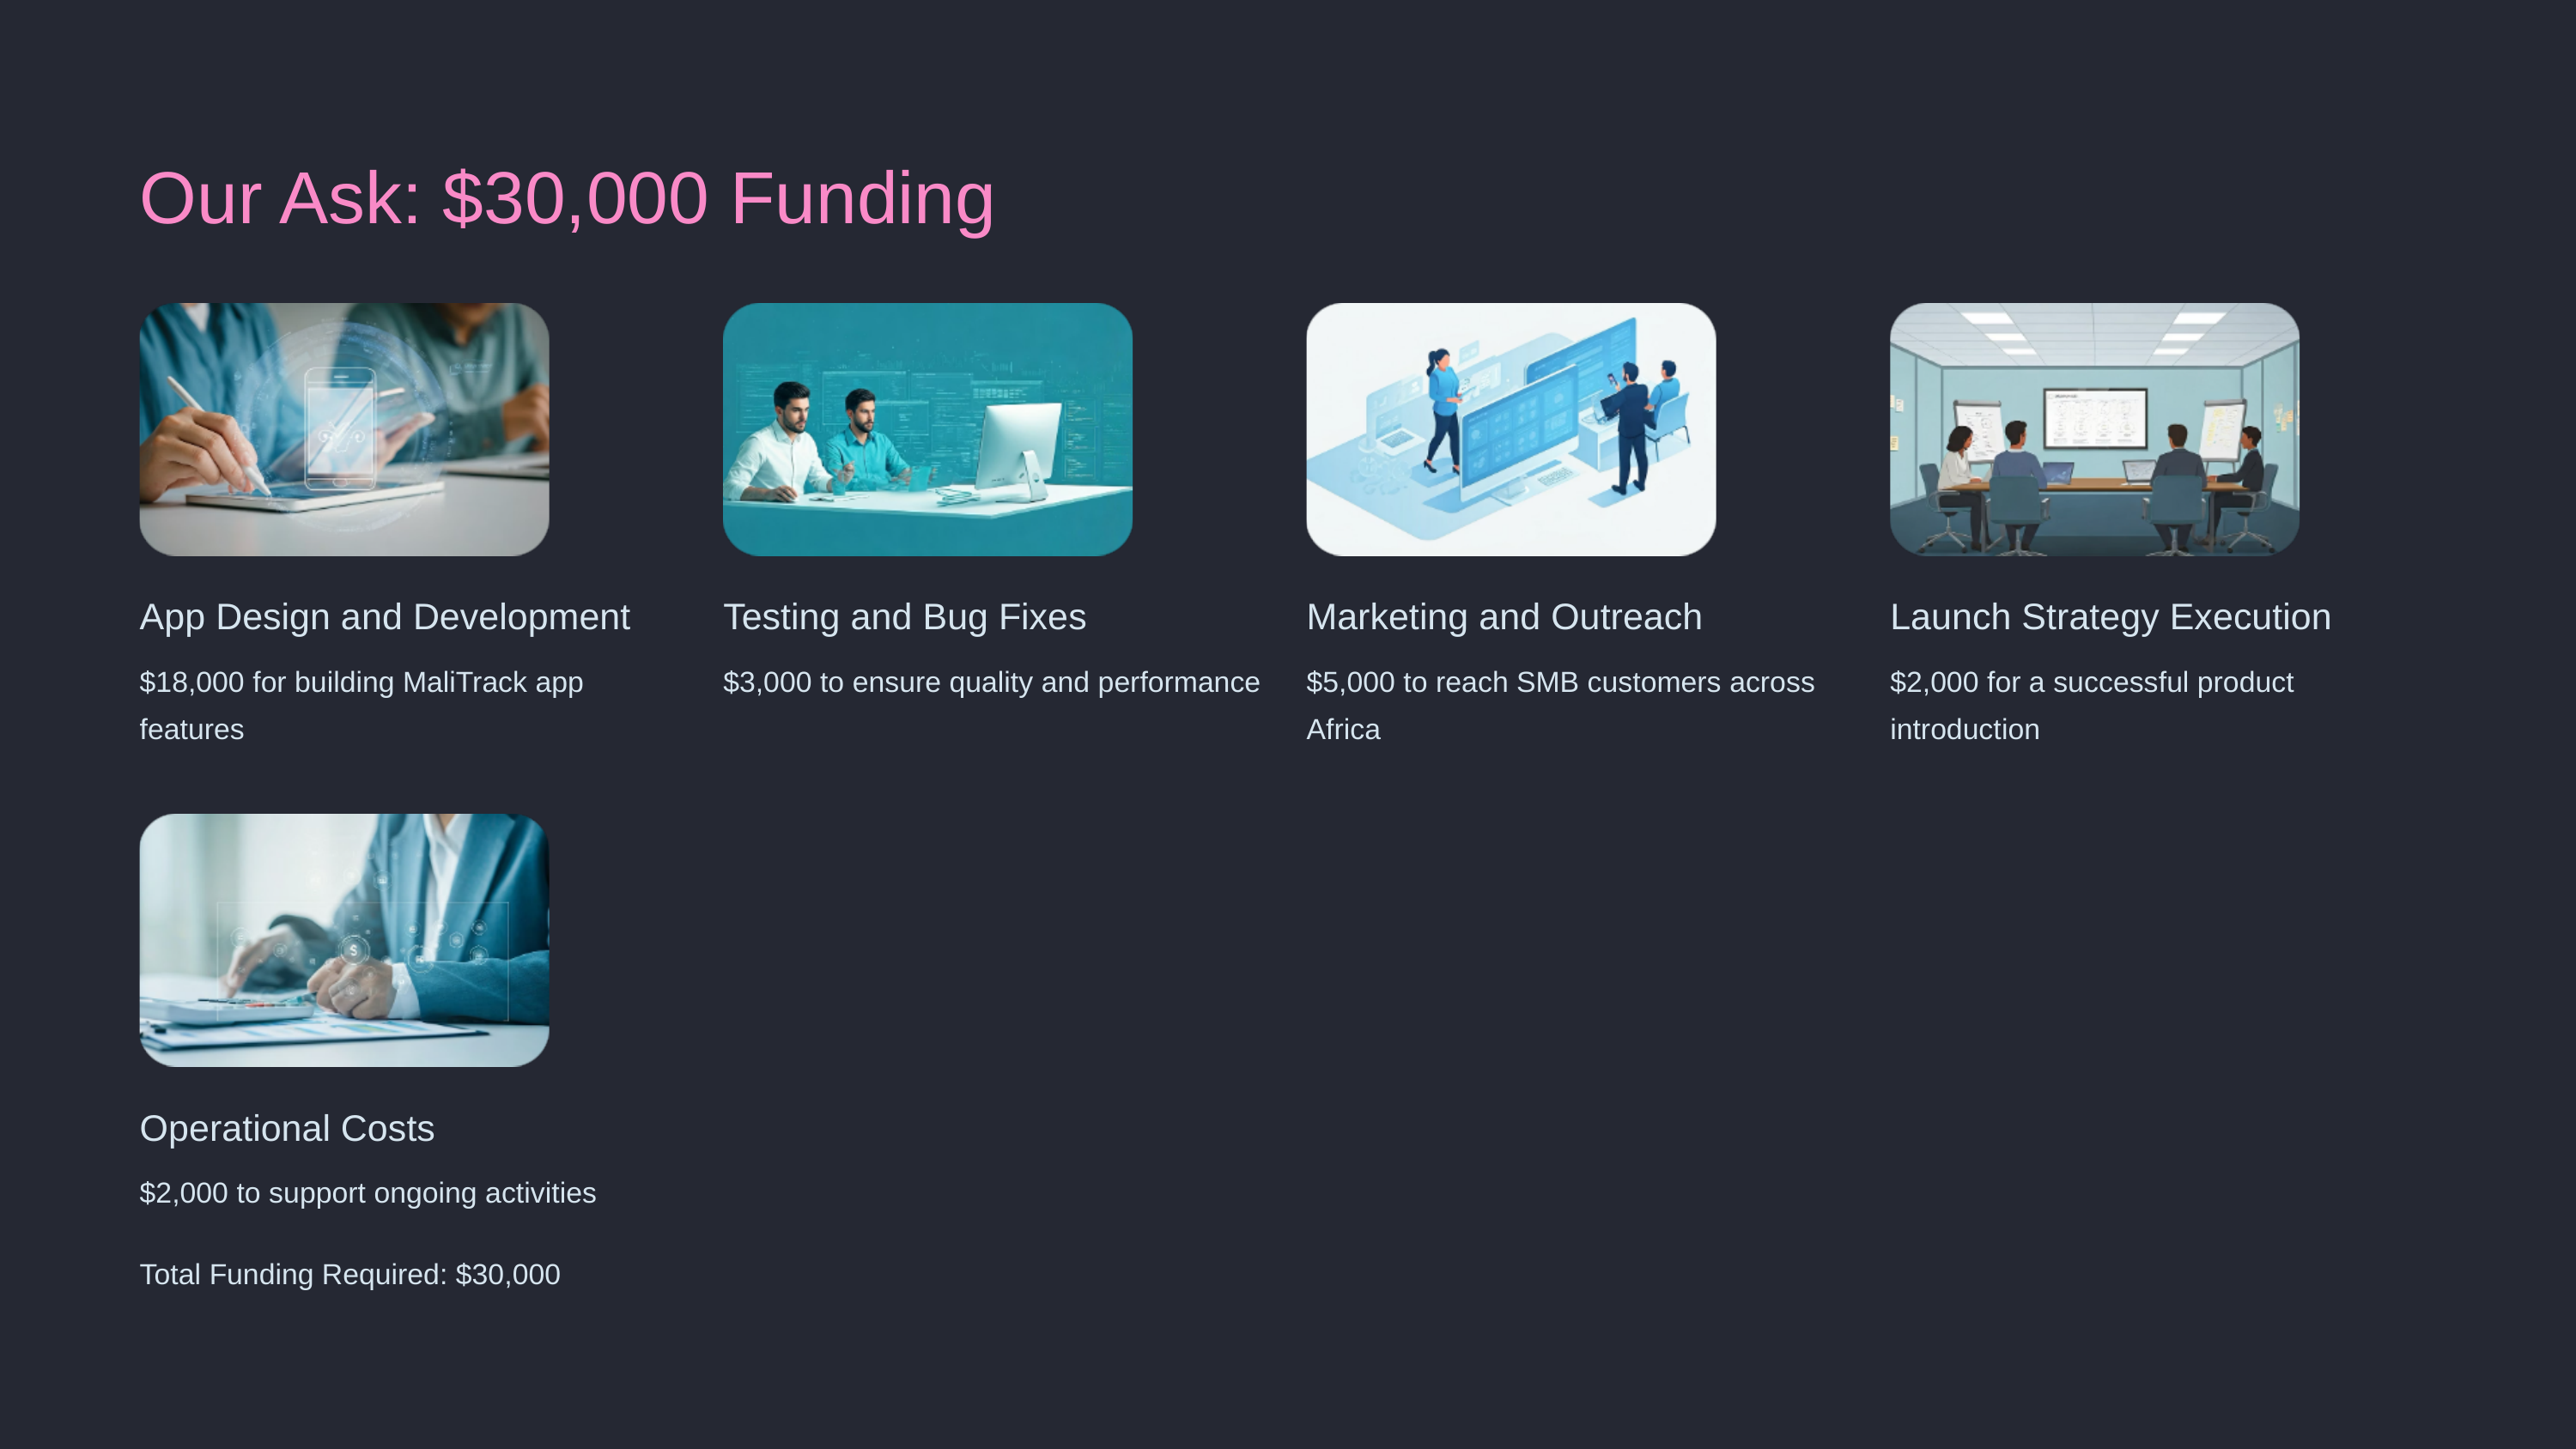

Our Ask: $30,000 Funding

App Design and Development

Testing and Bug Fixes

Marketing and Outreach

Launch Strategy Execution

$18,000 for building MaliTrack app features

$3,000 to ensure quality and performance

$5,000 to reach SMB customers across Africa

$2,000 for a successful product introduction

Operational Costs

$2,000 to support ongoing activities

Total Funding Required: $30,000